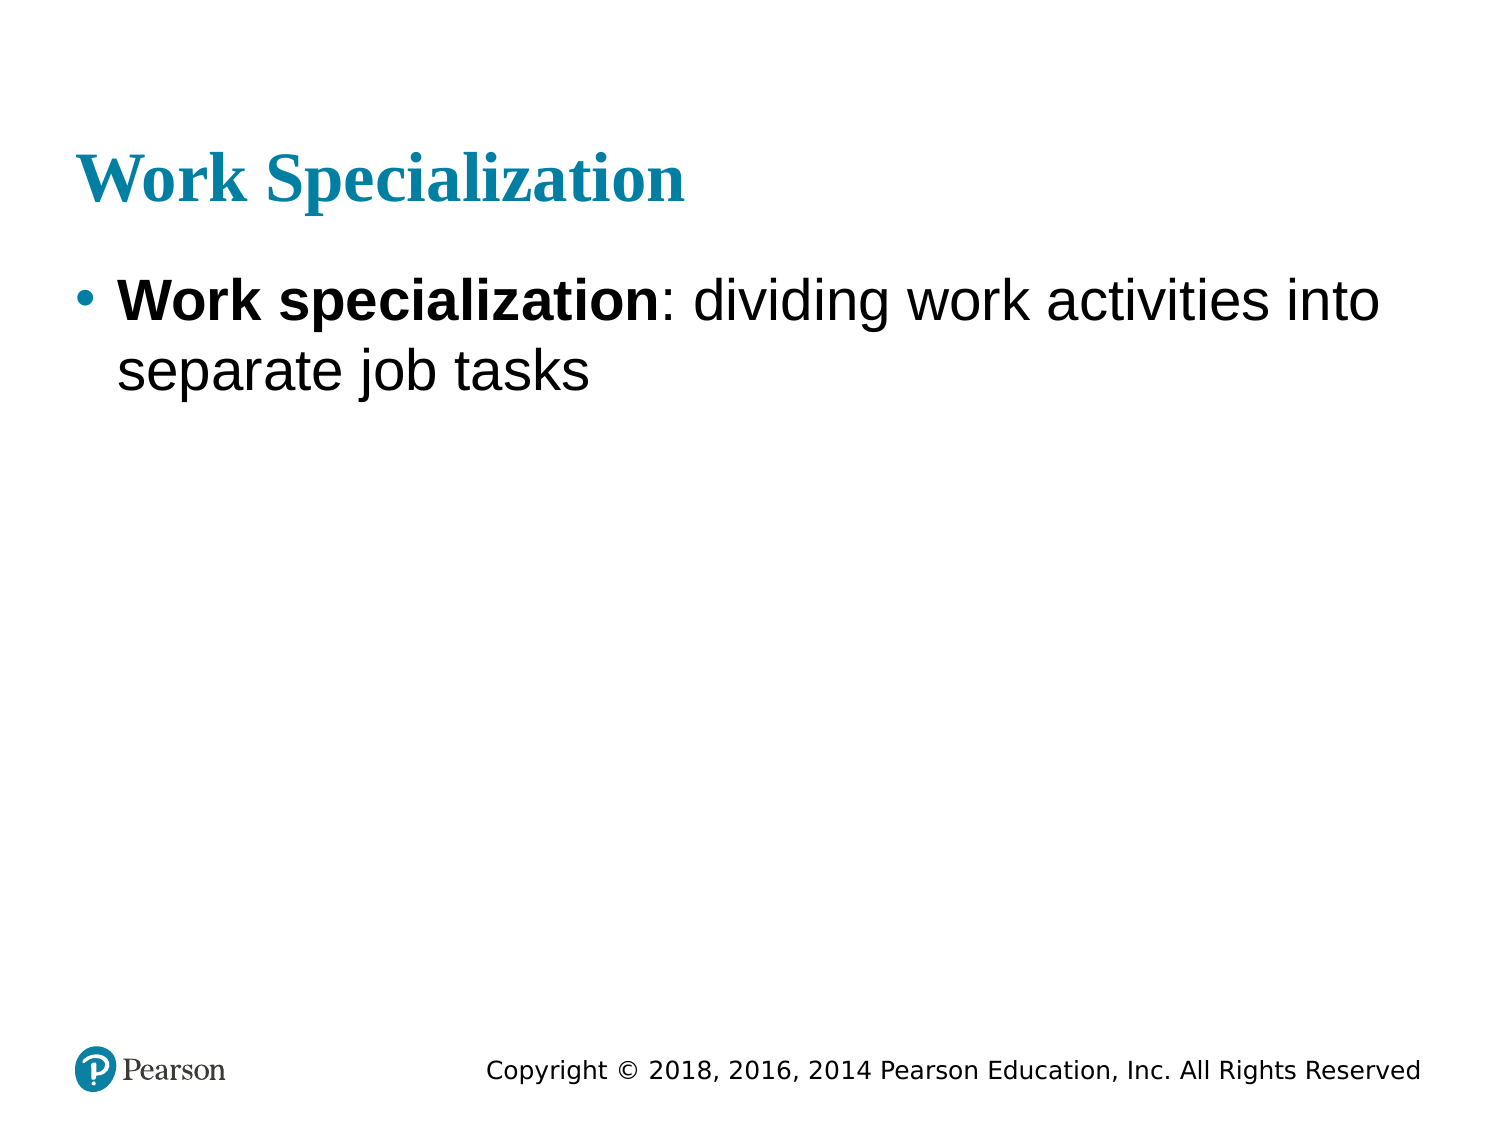

# Work Specialization
Work specialization: dividing work activities into separate job tasks